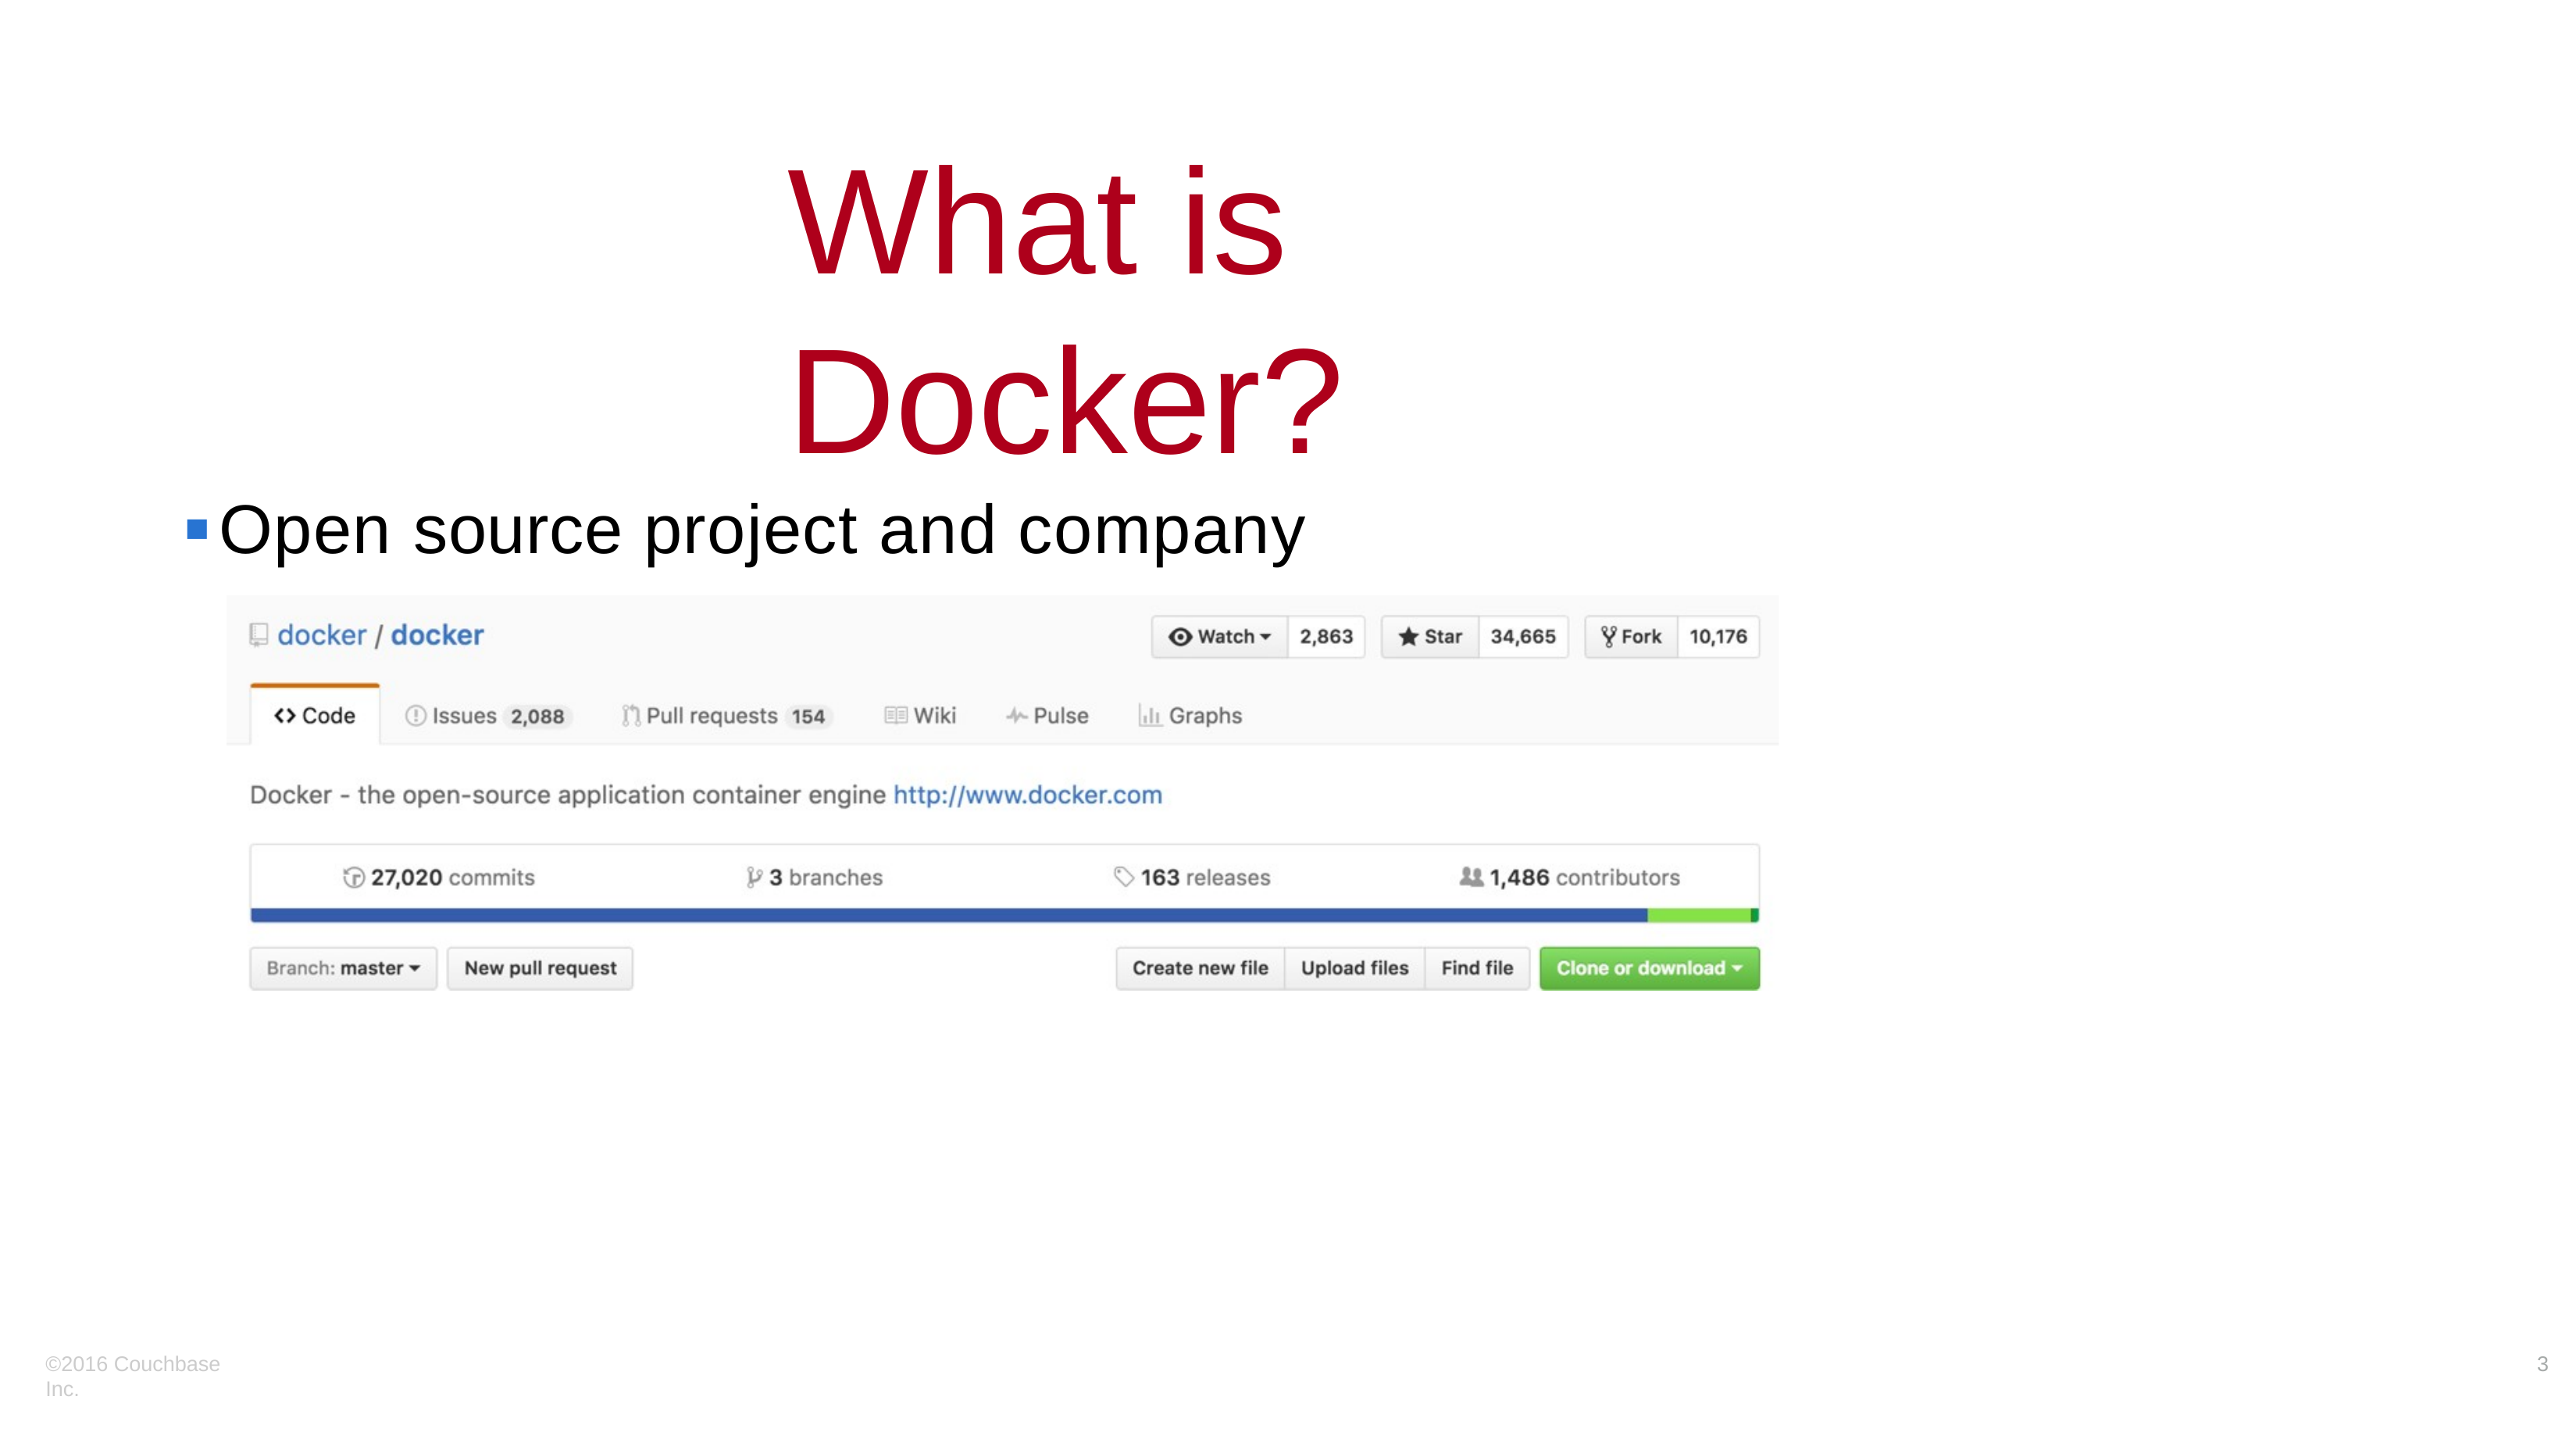

# What is Docker?
Open source project and company

©2016 Couchbase Inc.
3